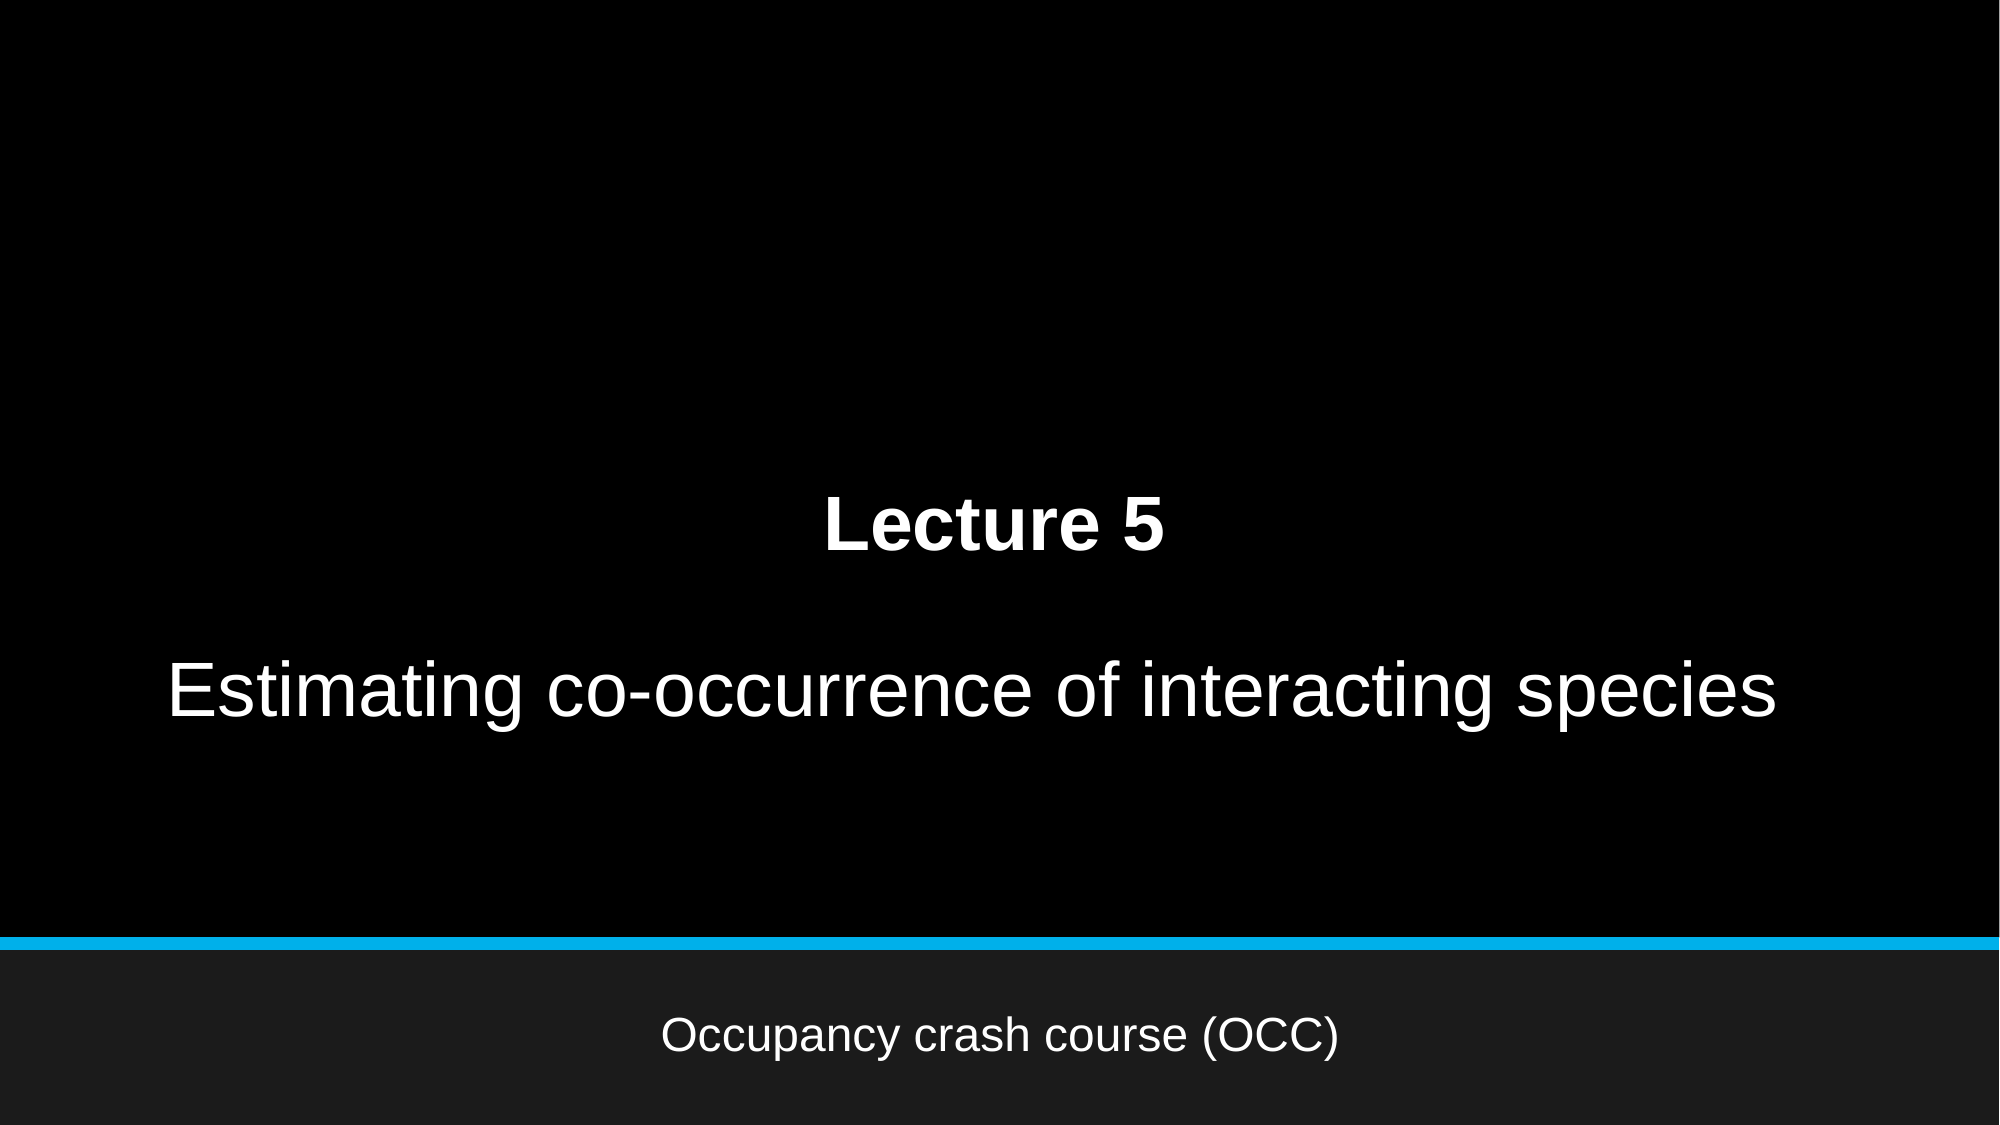

# Lecture 5 Estimating co-occurrence of interacting species
Occupancy crash course (OCC)